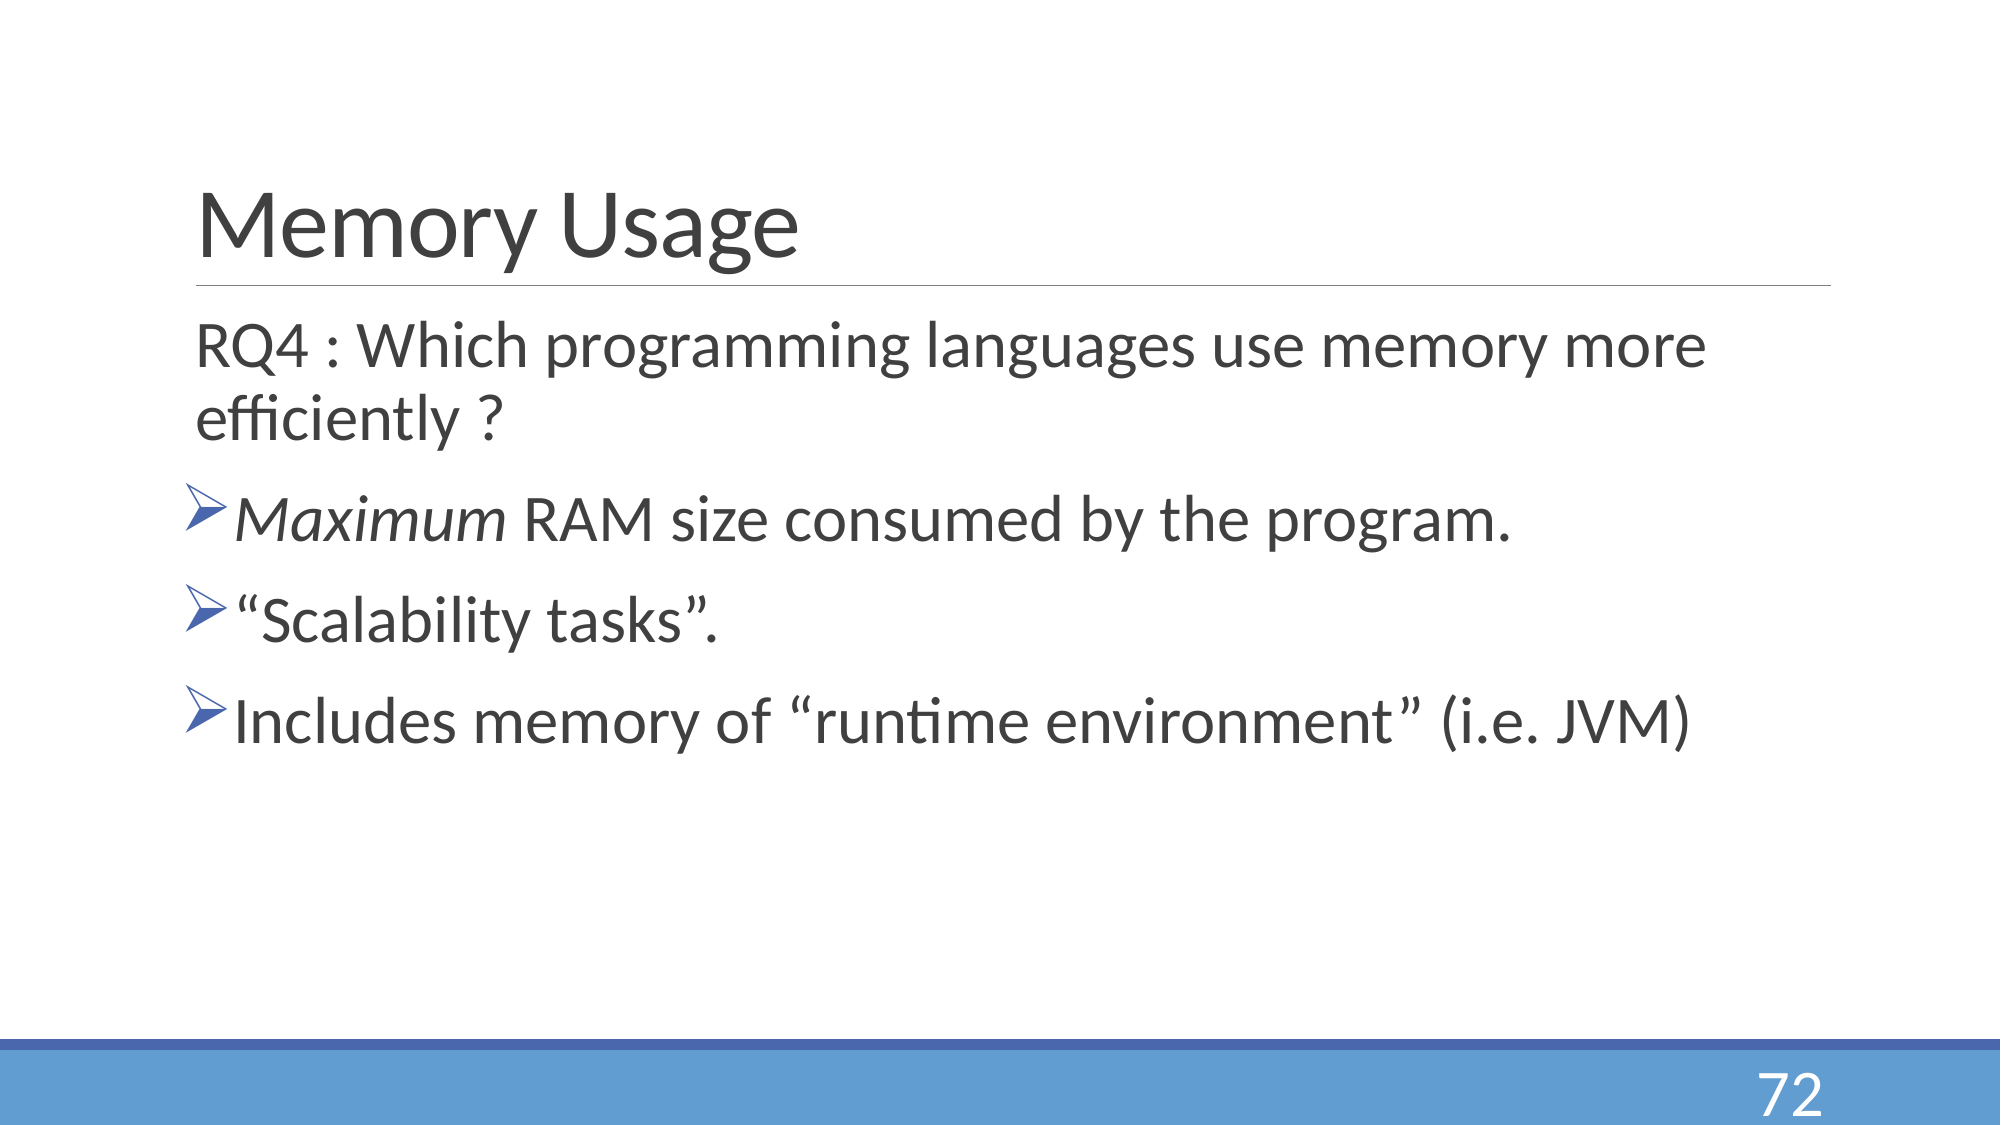

# Memory Usage
RQ4 : Which programming languages use memory more efficiently ?
Maximum RAM size consumed by the program.
“Scalability tasks”.
Includes memory of “runtime environment” (i.e. JVM)

72